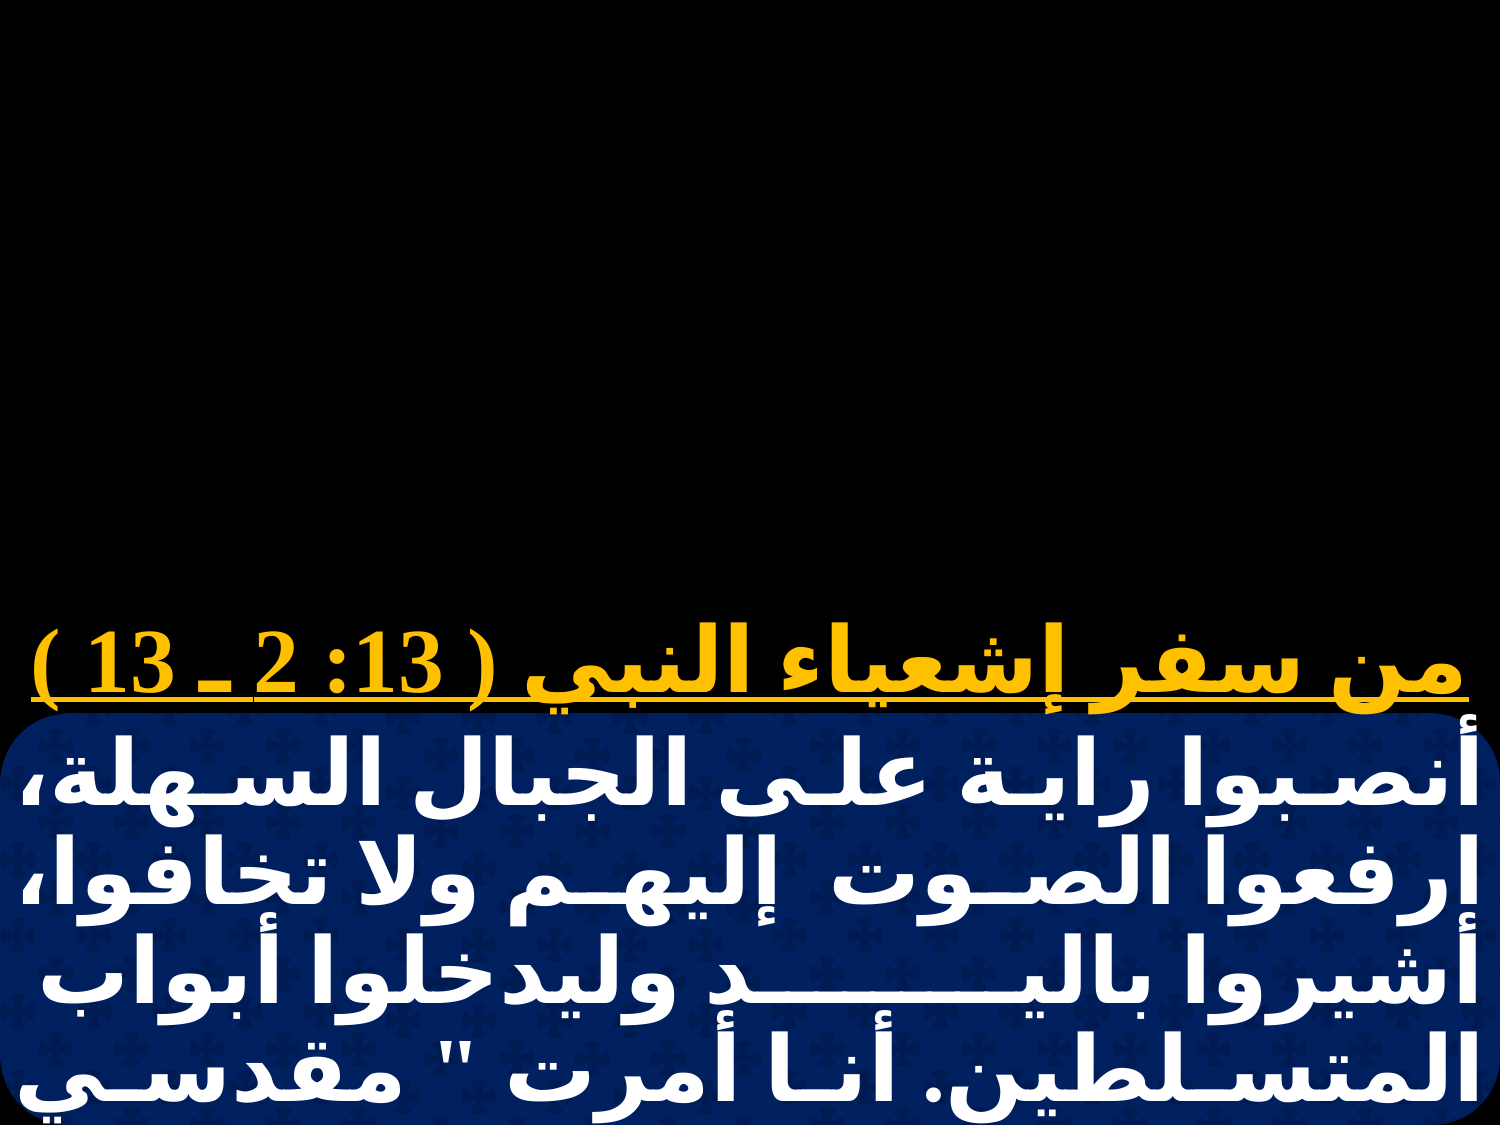

من سفر إشعياء النبي ( 13: 2 ـ 13 )
أنصبوا راية على الجبال السهلة، ارفعوا الصوت  إليهم ولا تخافوا، أشيروا باليد وليدخلوا أبواب  المتسلطين. أنا أمرت " مقدسي "، ودعوت  جبابرتي لغضبي، ليعتروا ببهجتي في الجبال صوت